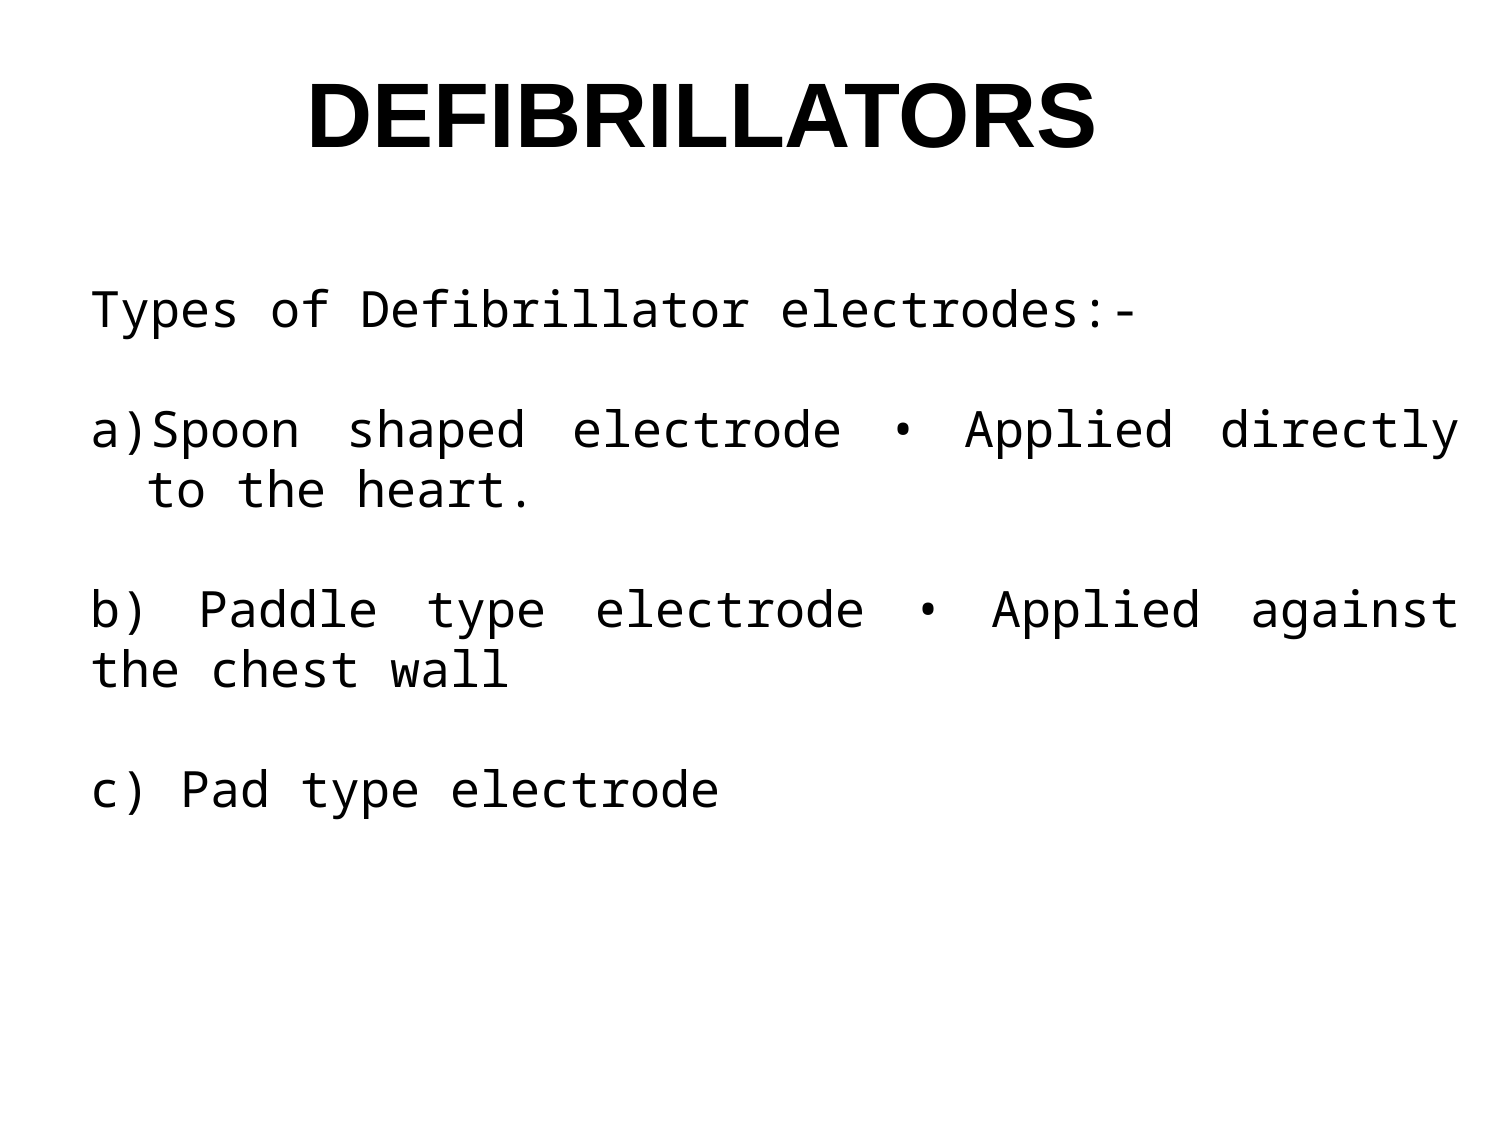

# DEFIBRILLATORS

Types of Defibrillator electrodes:-

Spoon shaped electrode • Applied directly to the heart.

b) Paddle type electrode • Applied against the chest wall

c) Pad type electrode